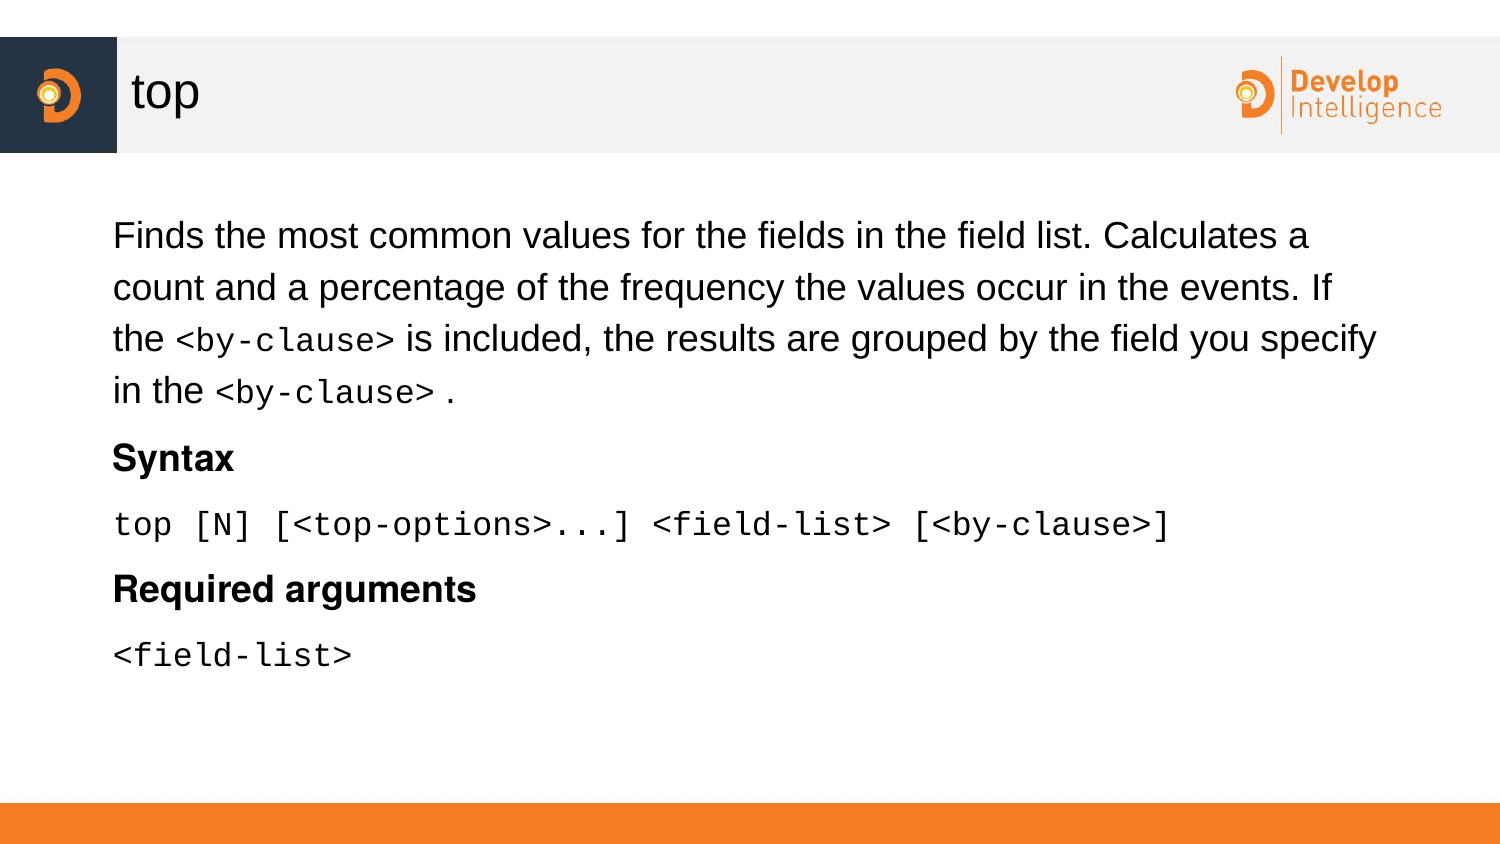

# top
Finds the most common values for the fields in the field list. Calculates a count and a percentage of the frequency the values occur in the events. If the <by-clause> is included, the results are grouped by the field you specify in the <by-clause> .
Syntax
top [N] [<top-options>...] <field-list> [<by-clause>]
Required arguments
<field-list>